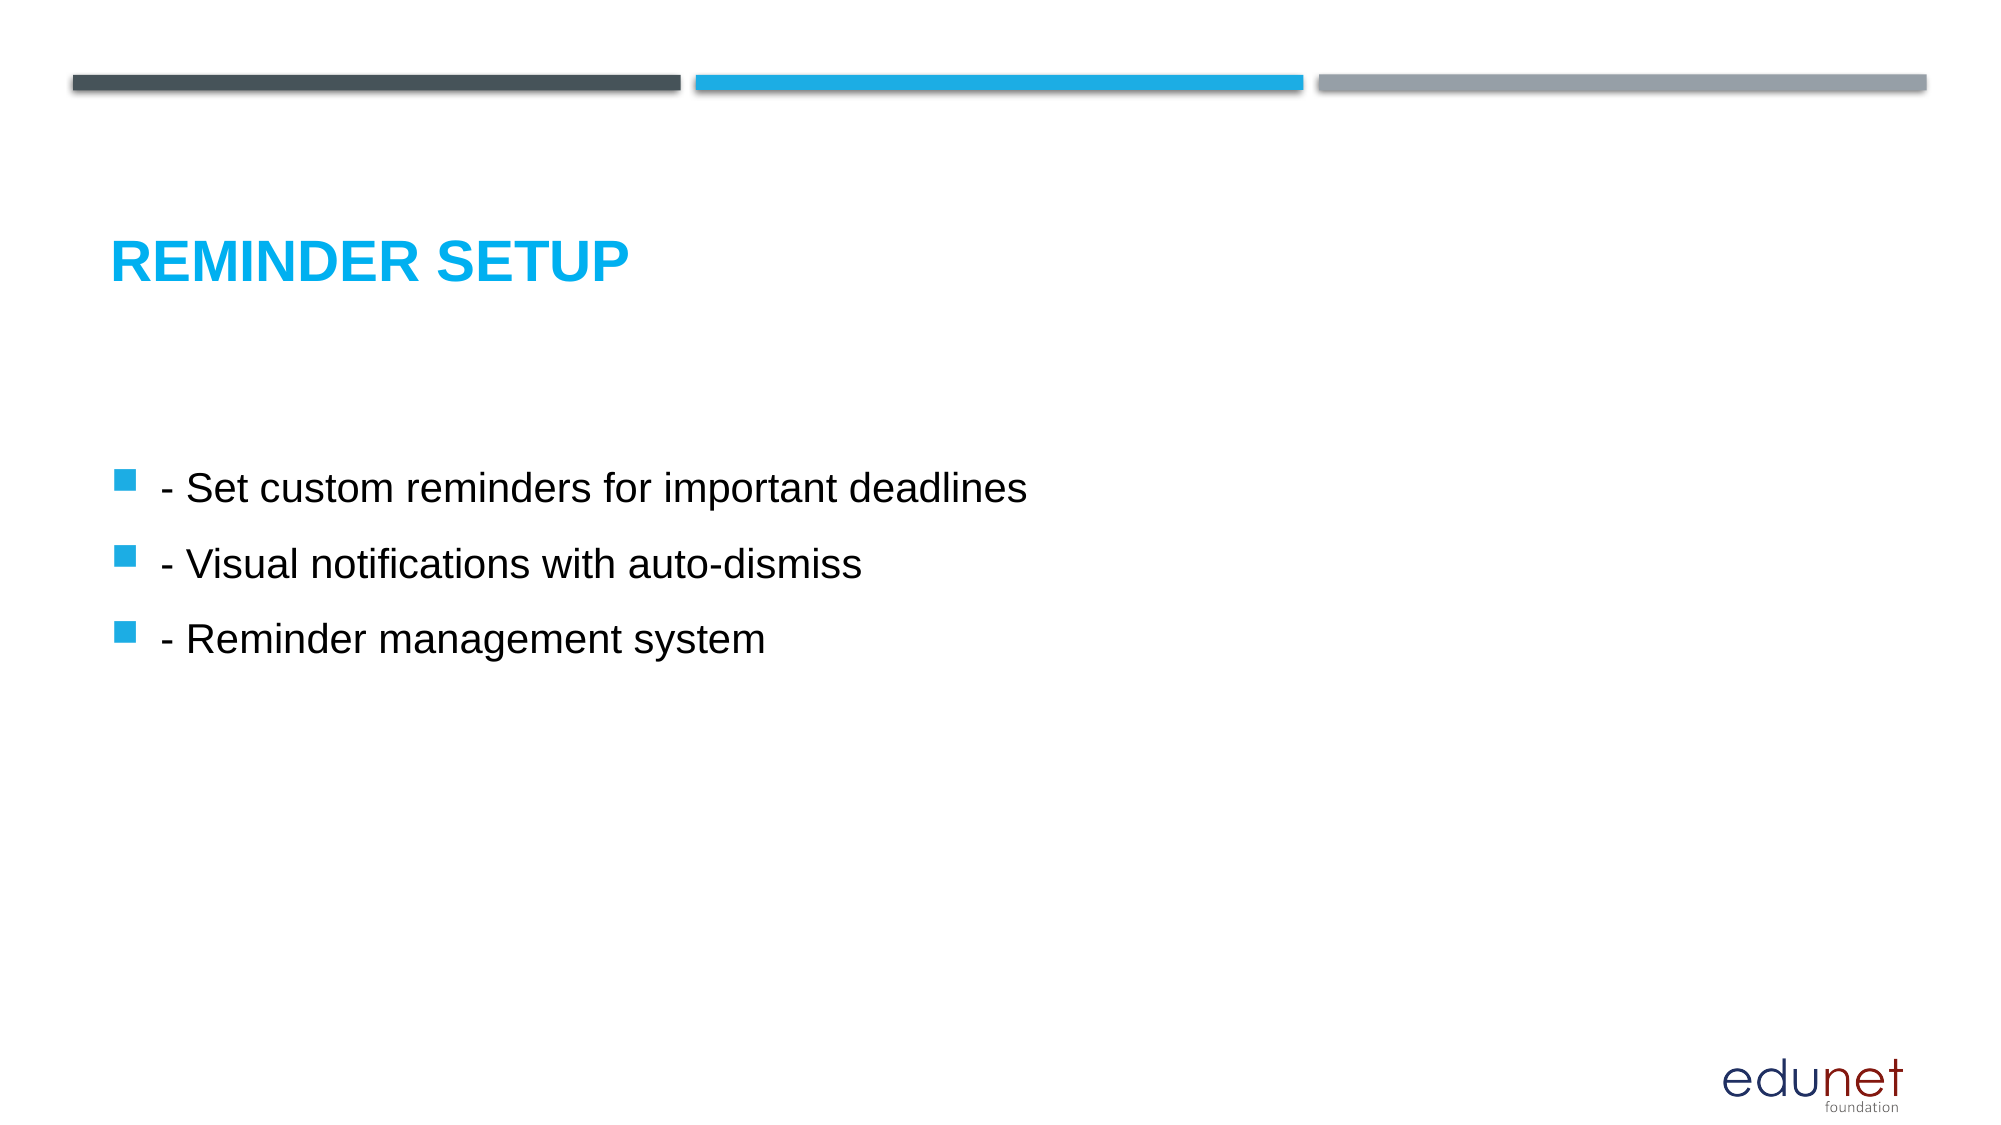

# REMINDER SETUP
- Set custom reminders for important deadlines
- Visual notifications with auto-dismiss
- Reminder management system